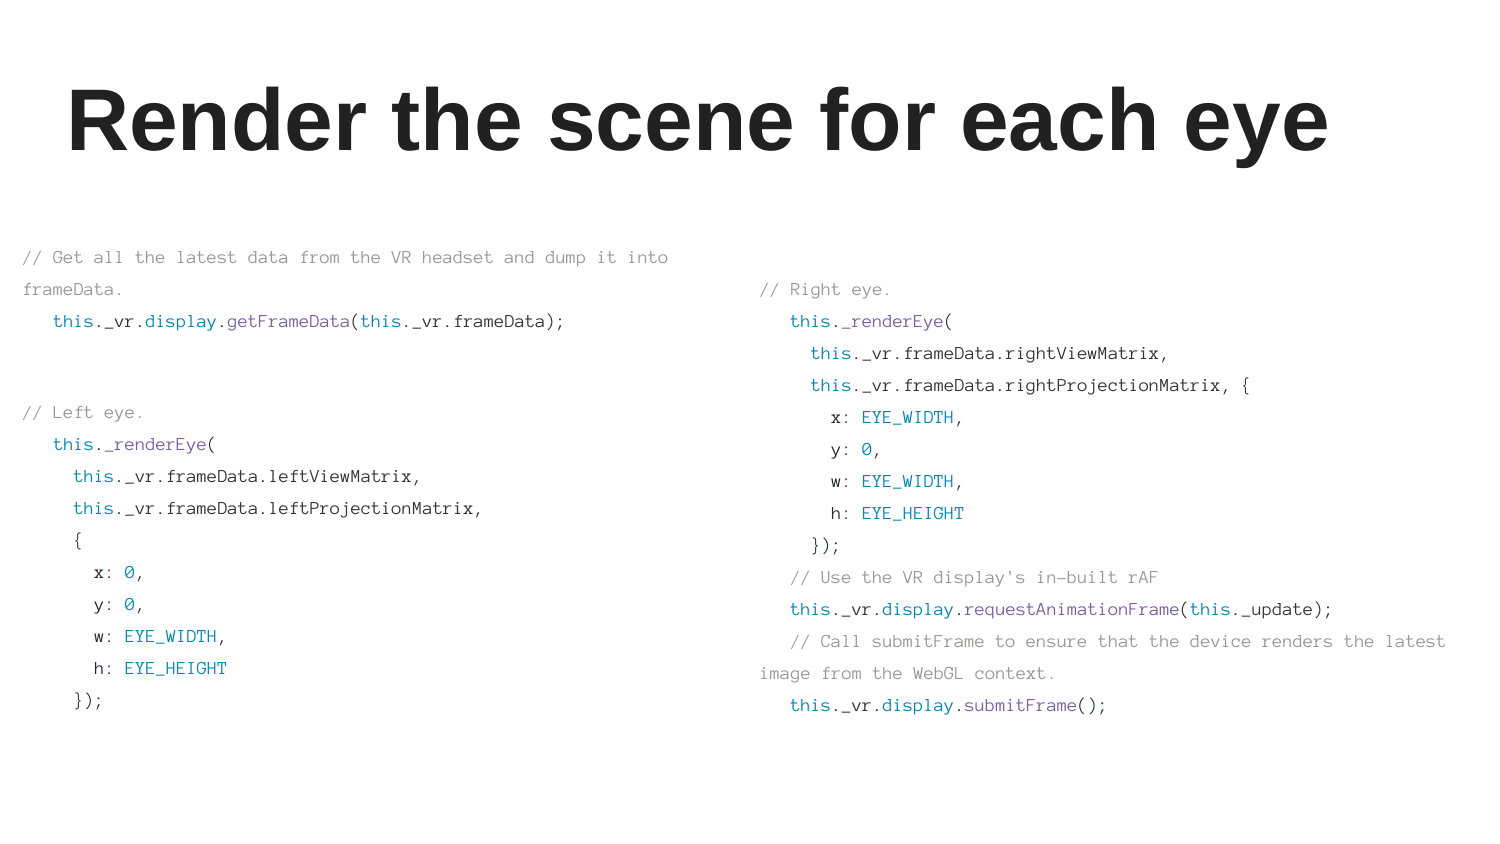

# Render the scene for each eye
// Get all the latest data from the VR headset and dump it into frameData.
   this._vr.display.getFrameData(this._vr.frameData);

// Left eye.
   this._renderEye(
     this._vr.frameData.leftViewMatrix,
     this._vr.frameData.leftProjectionMatrix,
     {
       x: 0,
       y: 0,
       w: EYE_WIDTH,
       h: EYE_HEIGHT
     });

// Right eye.
   this._renderEye(
     this._vr.frameData.rightViewMatrix,
     this._vr.frameData.rightProjectionMatrix, {
       x: EYE_WIDTH,
       y: 0,
       w: EYE_WIDTH,
       h: EYE_HEIGHT
     });
   // Use the VR display's in-built rAF
   this._vr.display.requestAnimationFrame(this._update);
   // Call submitFrame to ensure that the device renders the latest image from the WebGL context.
   this._vr.display.submitFrame();